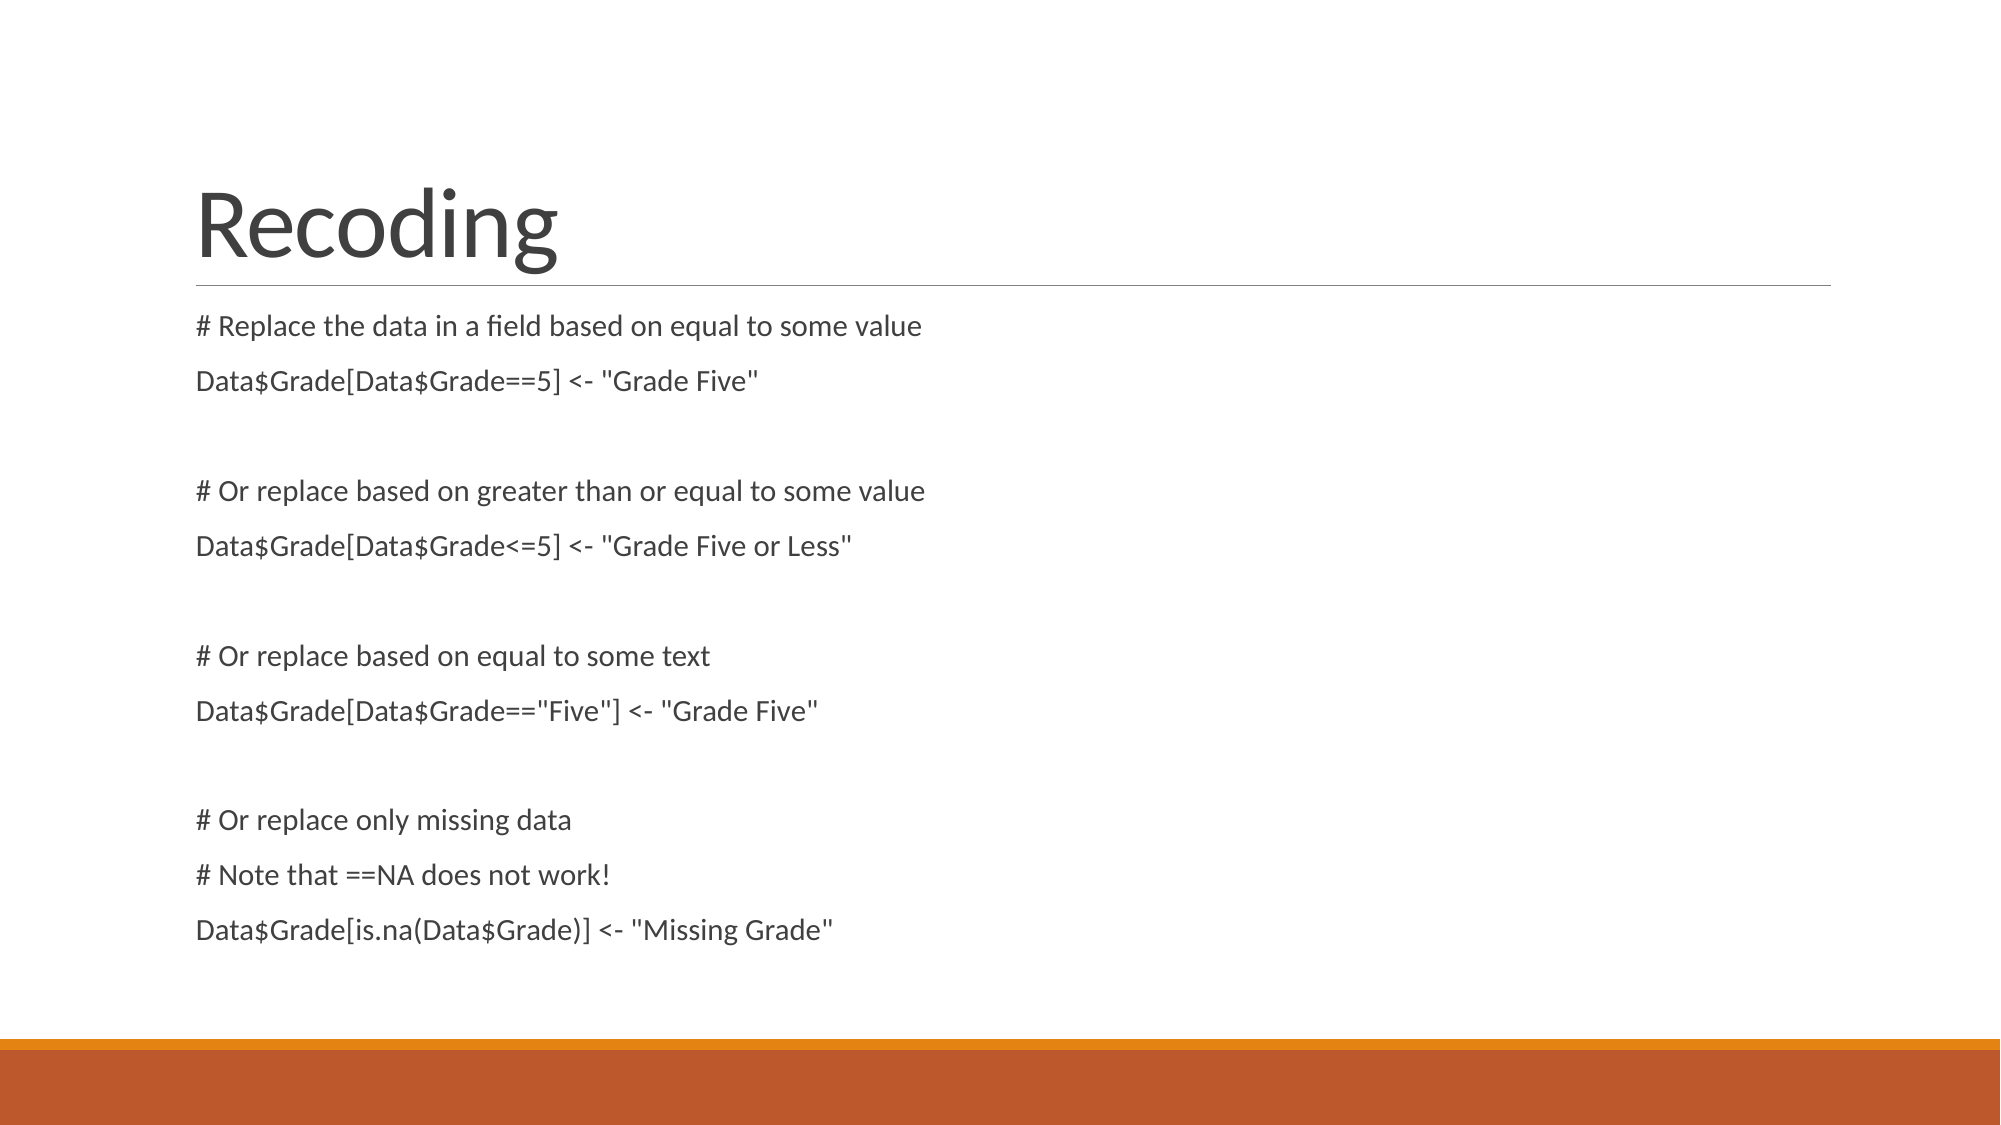

# Recoding
# Replace the data in a field based on equal to some value
Data$Grade[Data$Grade==5] <- "Grade Five"

# Or replace based on greater than or equal to some value
Data$Grade[Data$Grade<=5] <- "Grade Five or Less"

# Or replace based on equal to some text
Data$Grade[Data$Grade=="Five"] <- "Grade Five"

# Or replace only missing data
# Note that ==NA does not work!
Data$Grade[is.na(Data$Grade)] <- "Missing Grade"